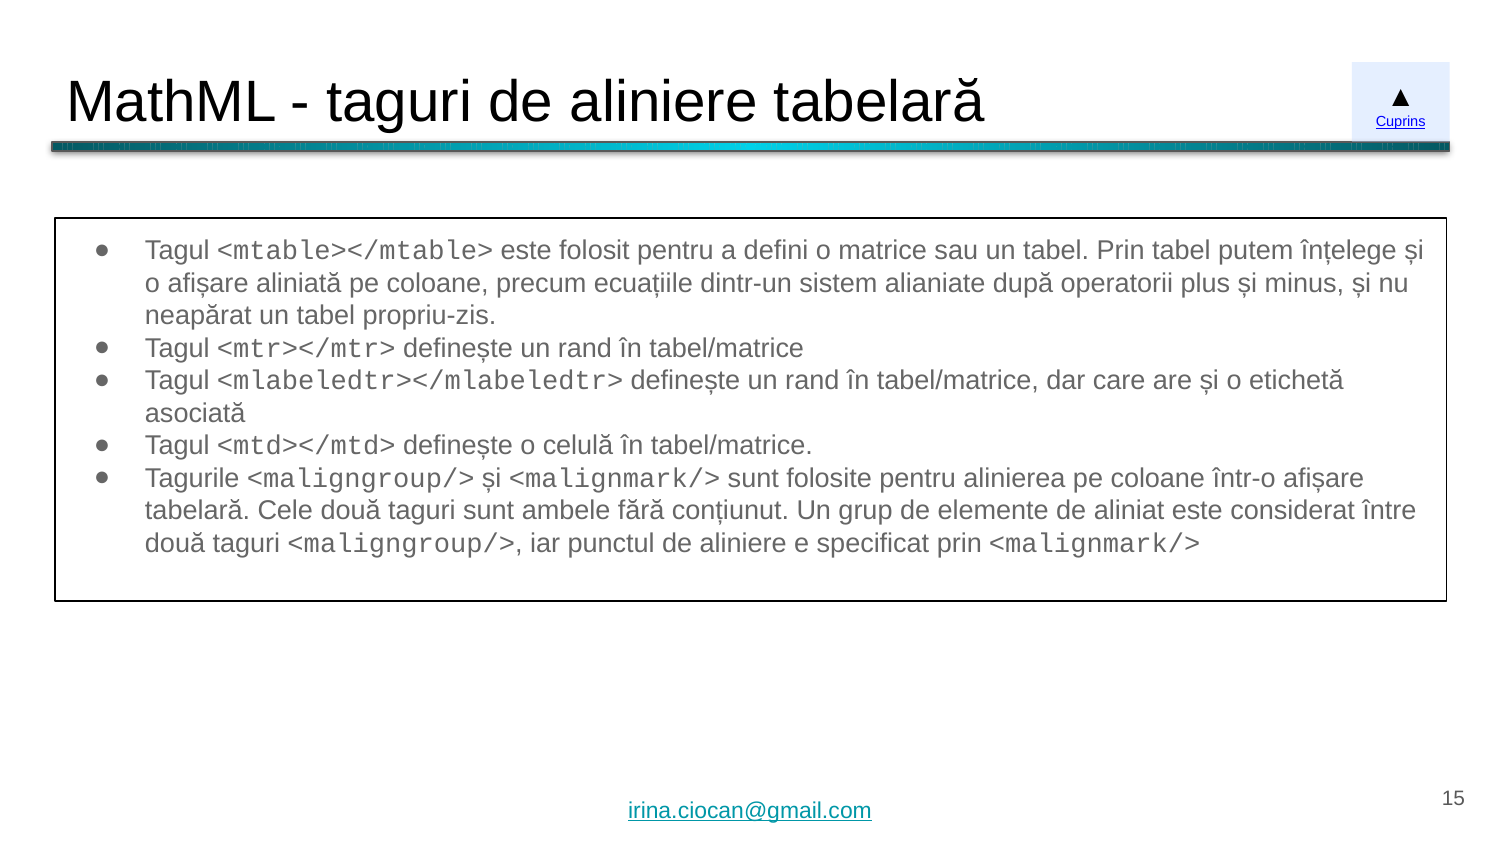

# MathML - taguri de aliniere tabelară
▲
Cuprins

Tagul <mtable></mtable> este folosit pentru a defini o matrice sau un tabel. Prin tabel putem înțelege și o afișare aliniată pe coloane, precum ecuațiile dintr-un sistem alianiate după operatorii plus și minus, și nu neapărat un tabel propriu-zis.
Tagul <mtr></mtr> definește un rand în tabel/matrice
Tagul <mlabeledtr></mlabeledtr> definește un rand în tabel/matrice, dar care are și o etichetă asociată
Tagul <mtd></mtd> definește o celulă în tabel/matrice.
Tagurile <maligngroup/> și <malignmark/> sunt folosite pentru alinierea pe coloane într-o afișare tabelară. Cele două taguri sunt ambele fără conțiunut. Un grup de elemente de aliniat este considerat între două taguri <maligngroup/>, iar punctul de aliniere e specificat prin <malignmark/>

15
irina.ciocan@gmail.com